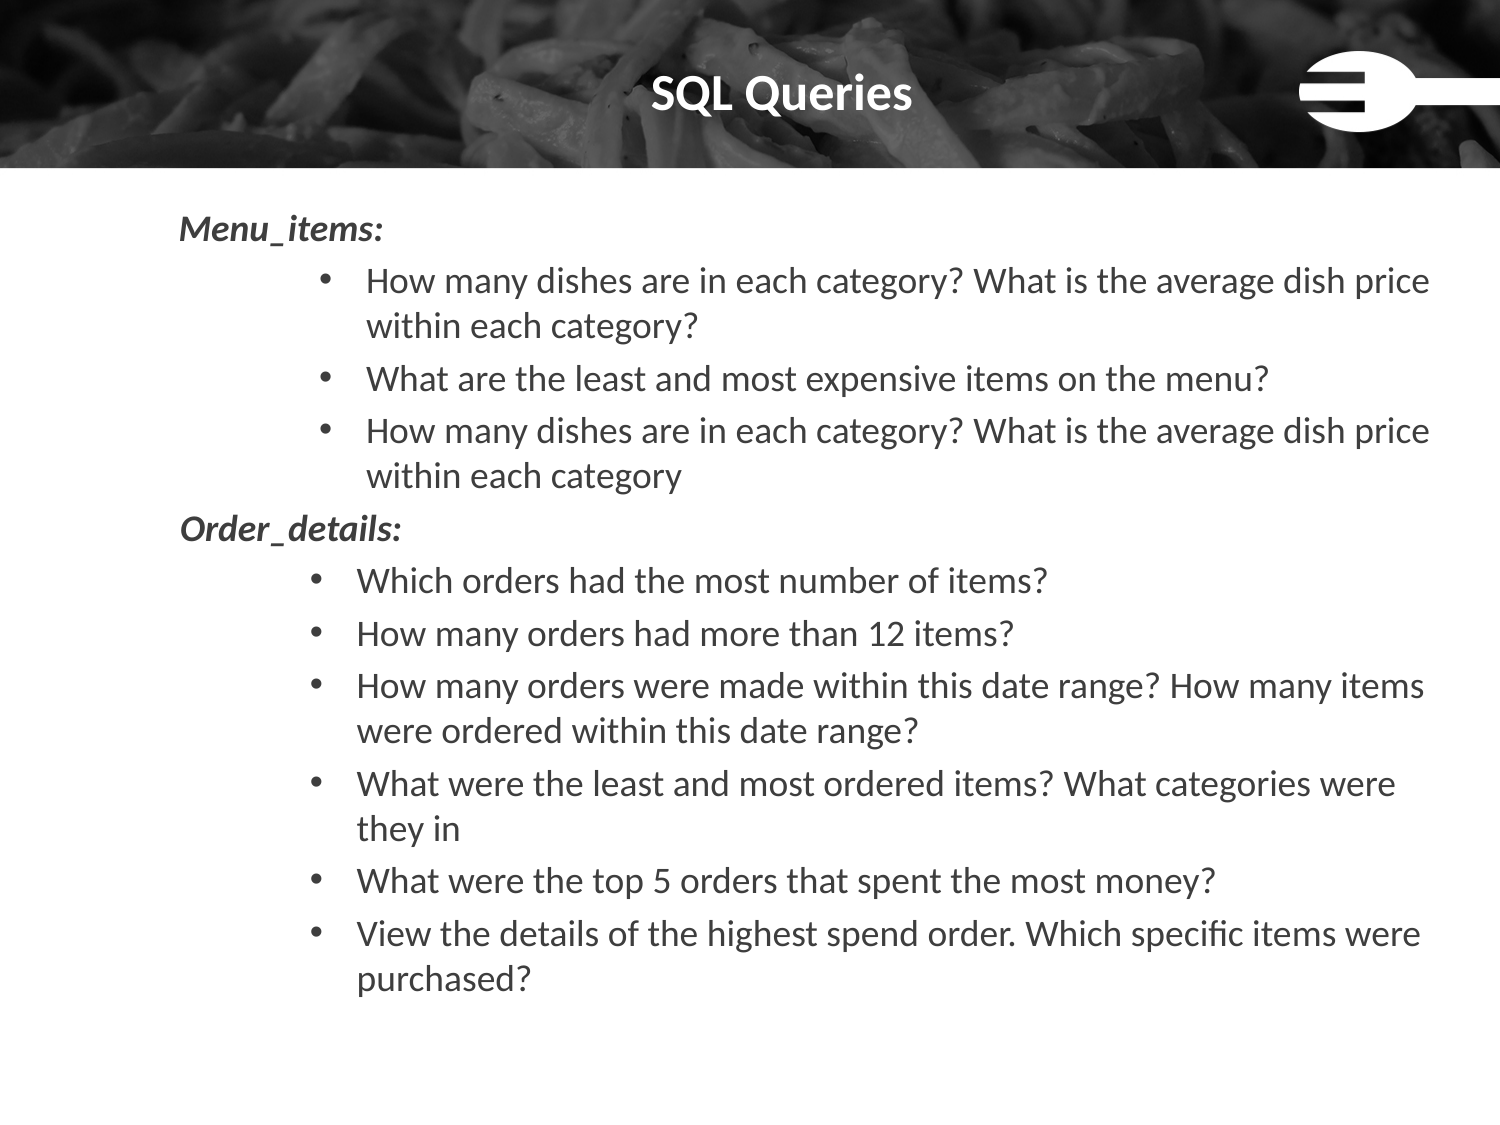

# SQL Queries
Menu_items:
How many dishes are in each category? What is the average dish price within each category?
What are the least and most expensive items on the menu?
How many dishes are in each category? What is the average dish price within each category
         Order_details:
Which orders had the most number of items?
How many orders had more than 12 items?
How many orders were made within this date range? How many items were ordered within this date range?
What were the least and most ordered items? What categories were they in
What were the top 5 orders that spent the most money?
View the details of the highest spend order. Which specific items were purchased?